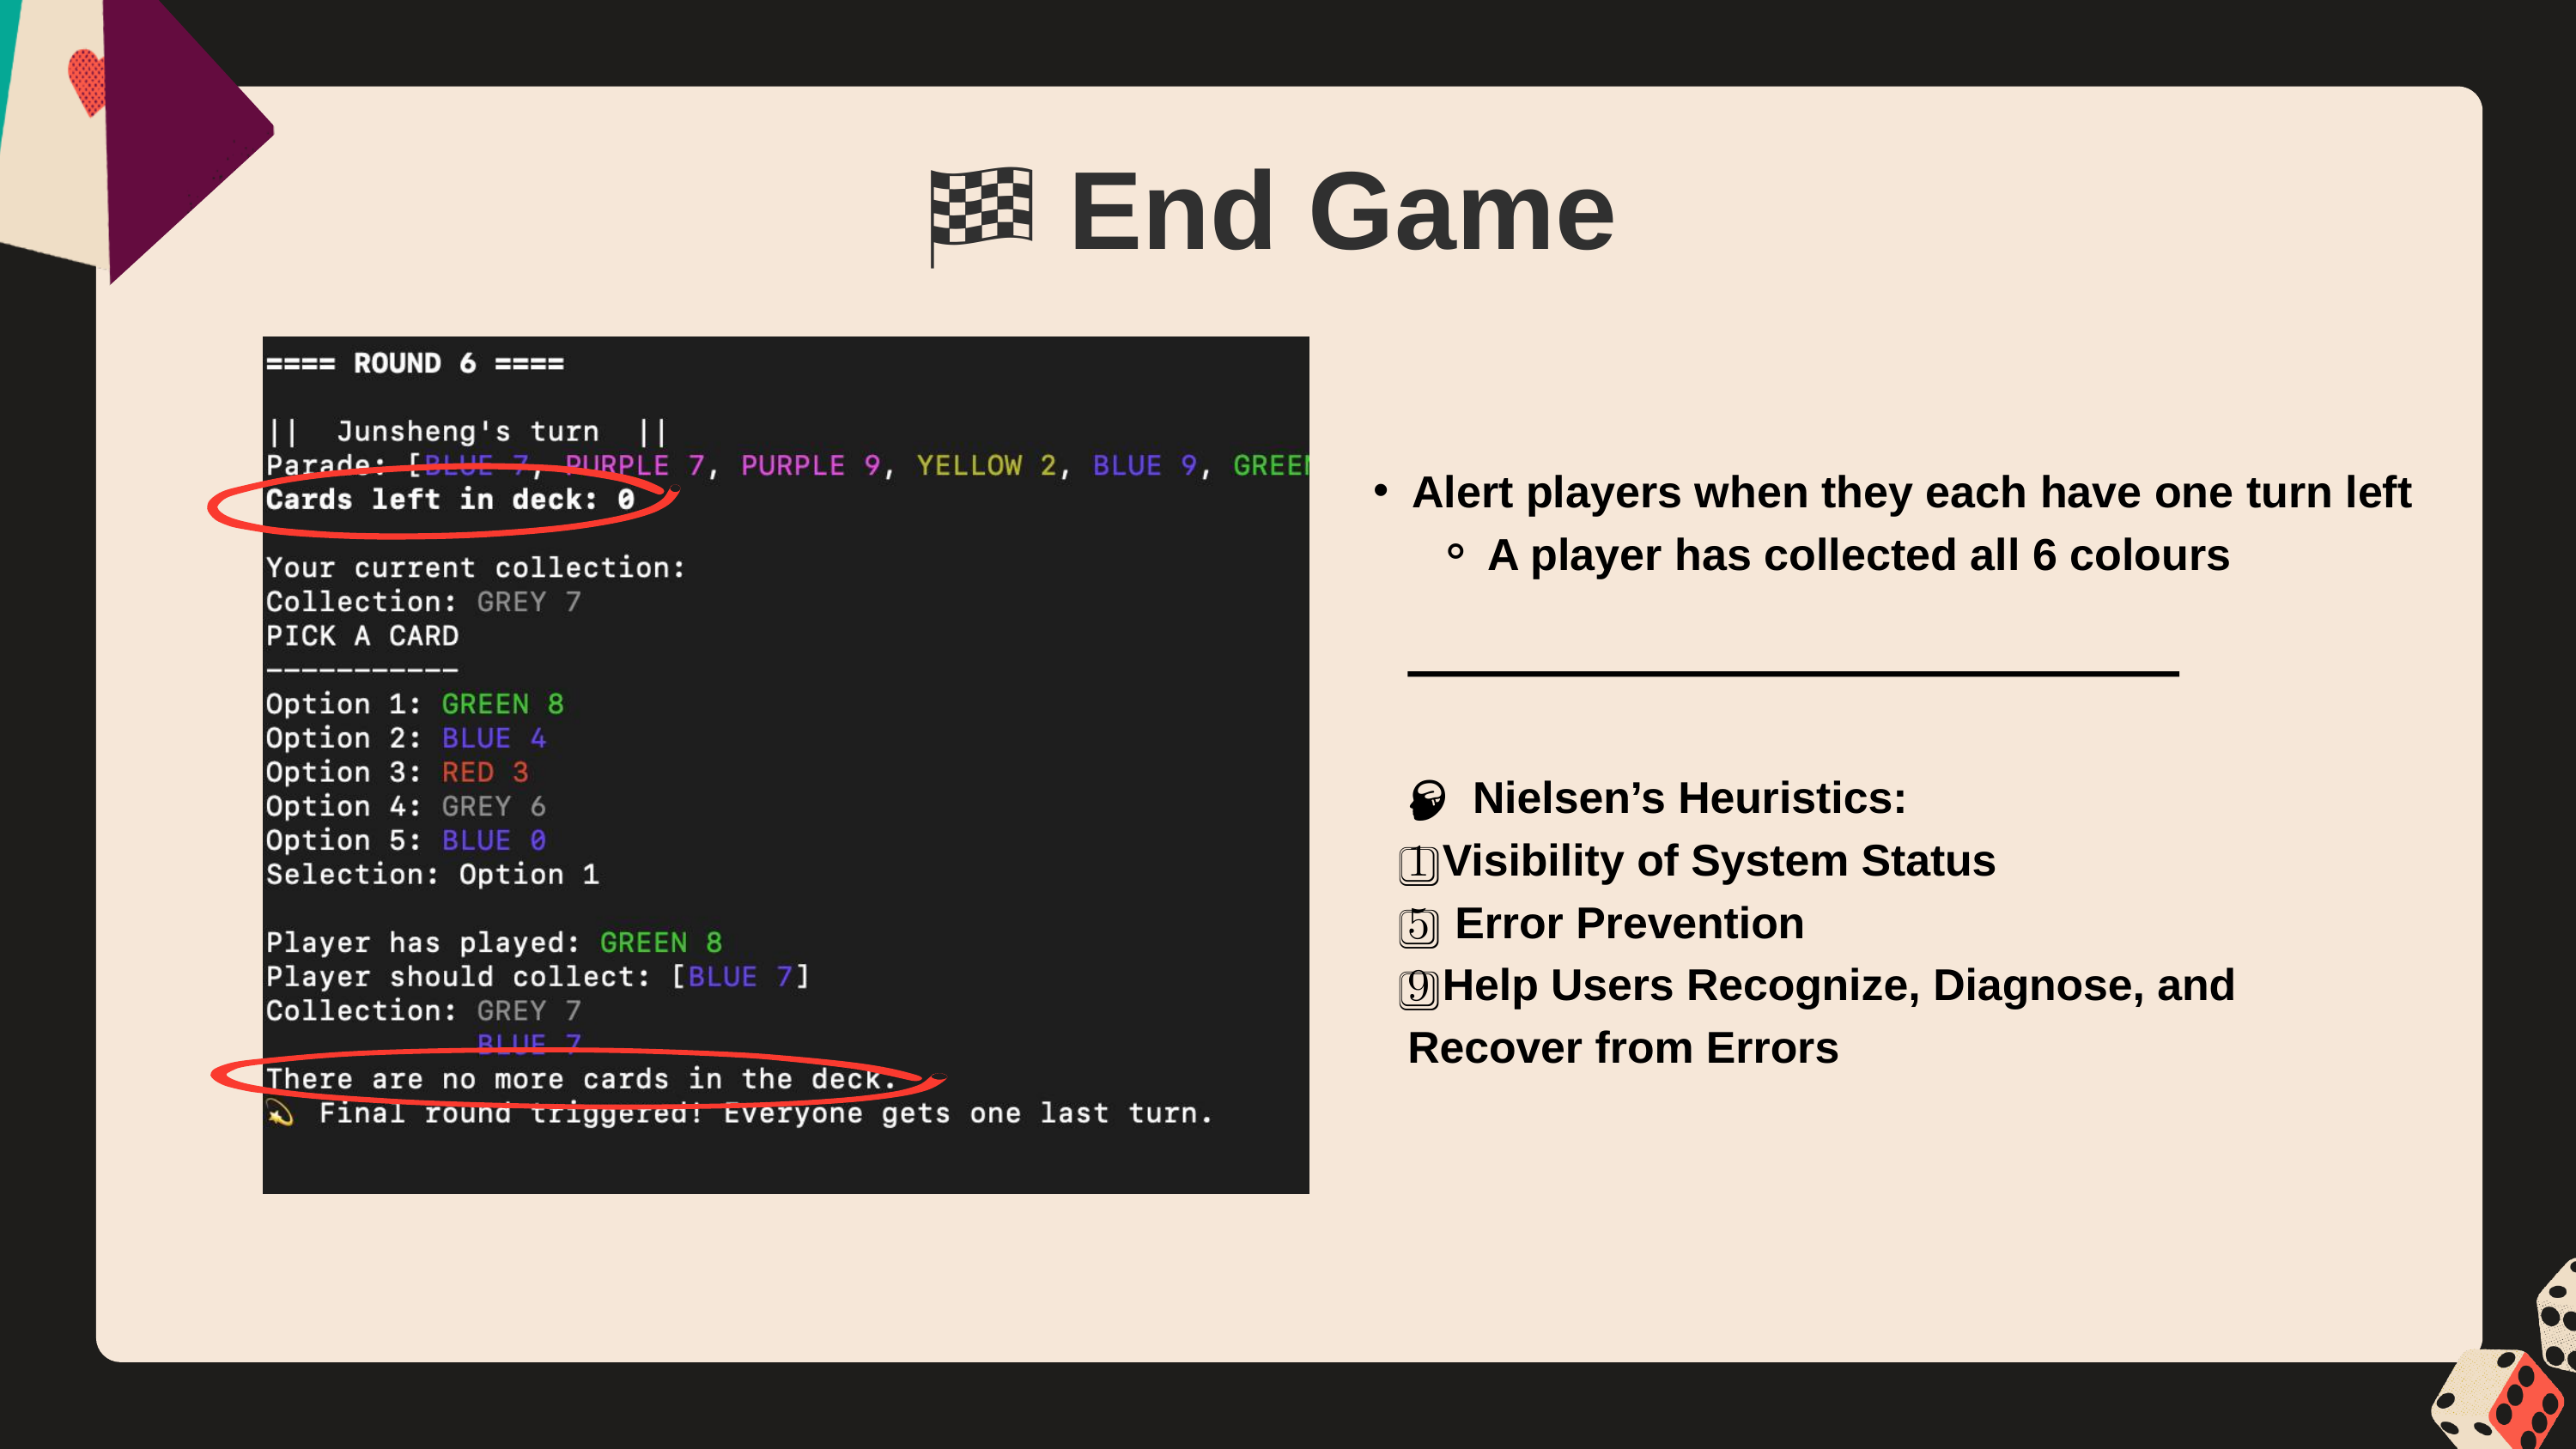

🏁 End Game

Alert players when they each have one turn left
A player has collected all 6 colours

🧠  Nielsen’s Heuristics:
1️⃣ Visibility of System Status
5️⃣  Error Prevention
9️⃣ Help Users Recognize, Diagnose, and Recover from Errors